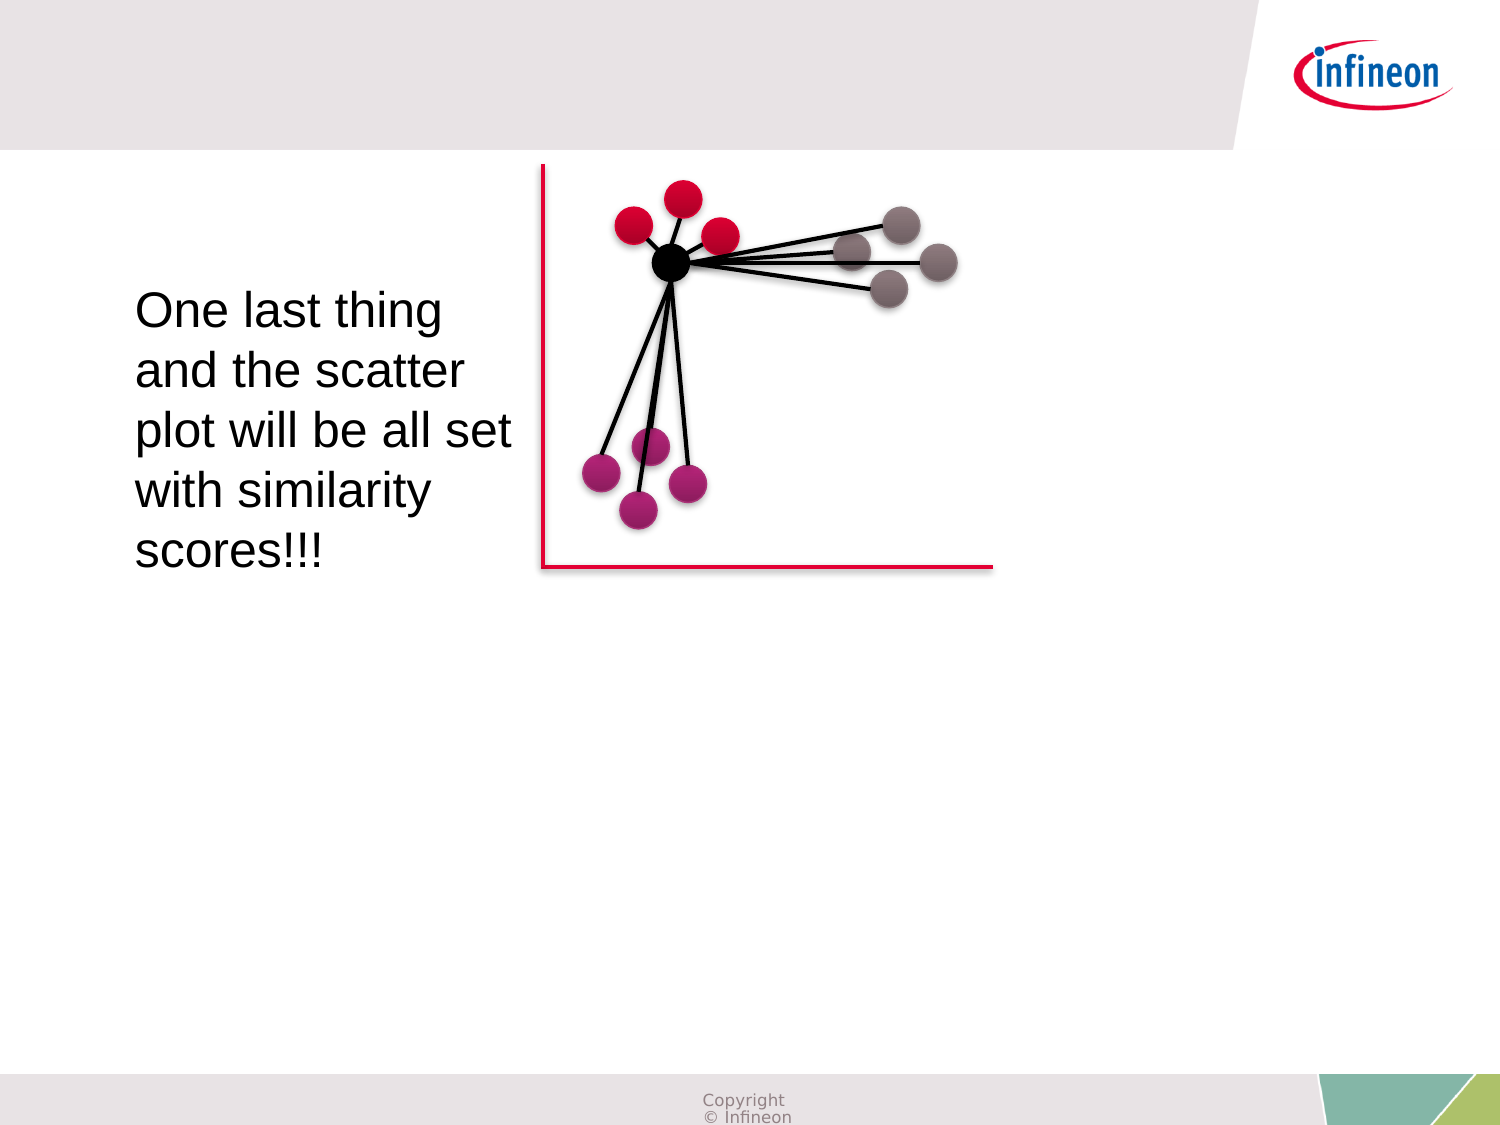

One last thing and the scatter plot will be all set with similarity scores!!!
Copyright © Infineon Technologies AG 2019. All rights reserved.